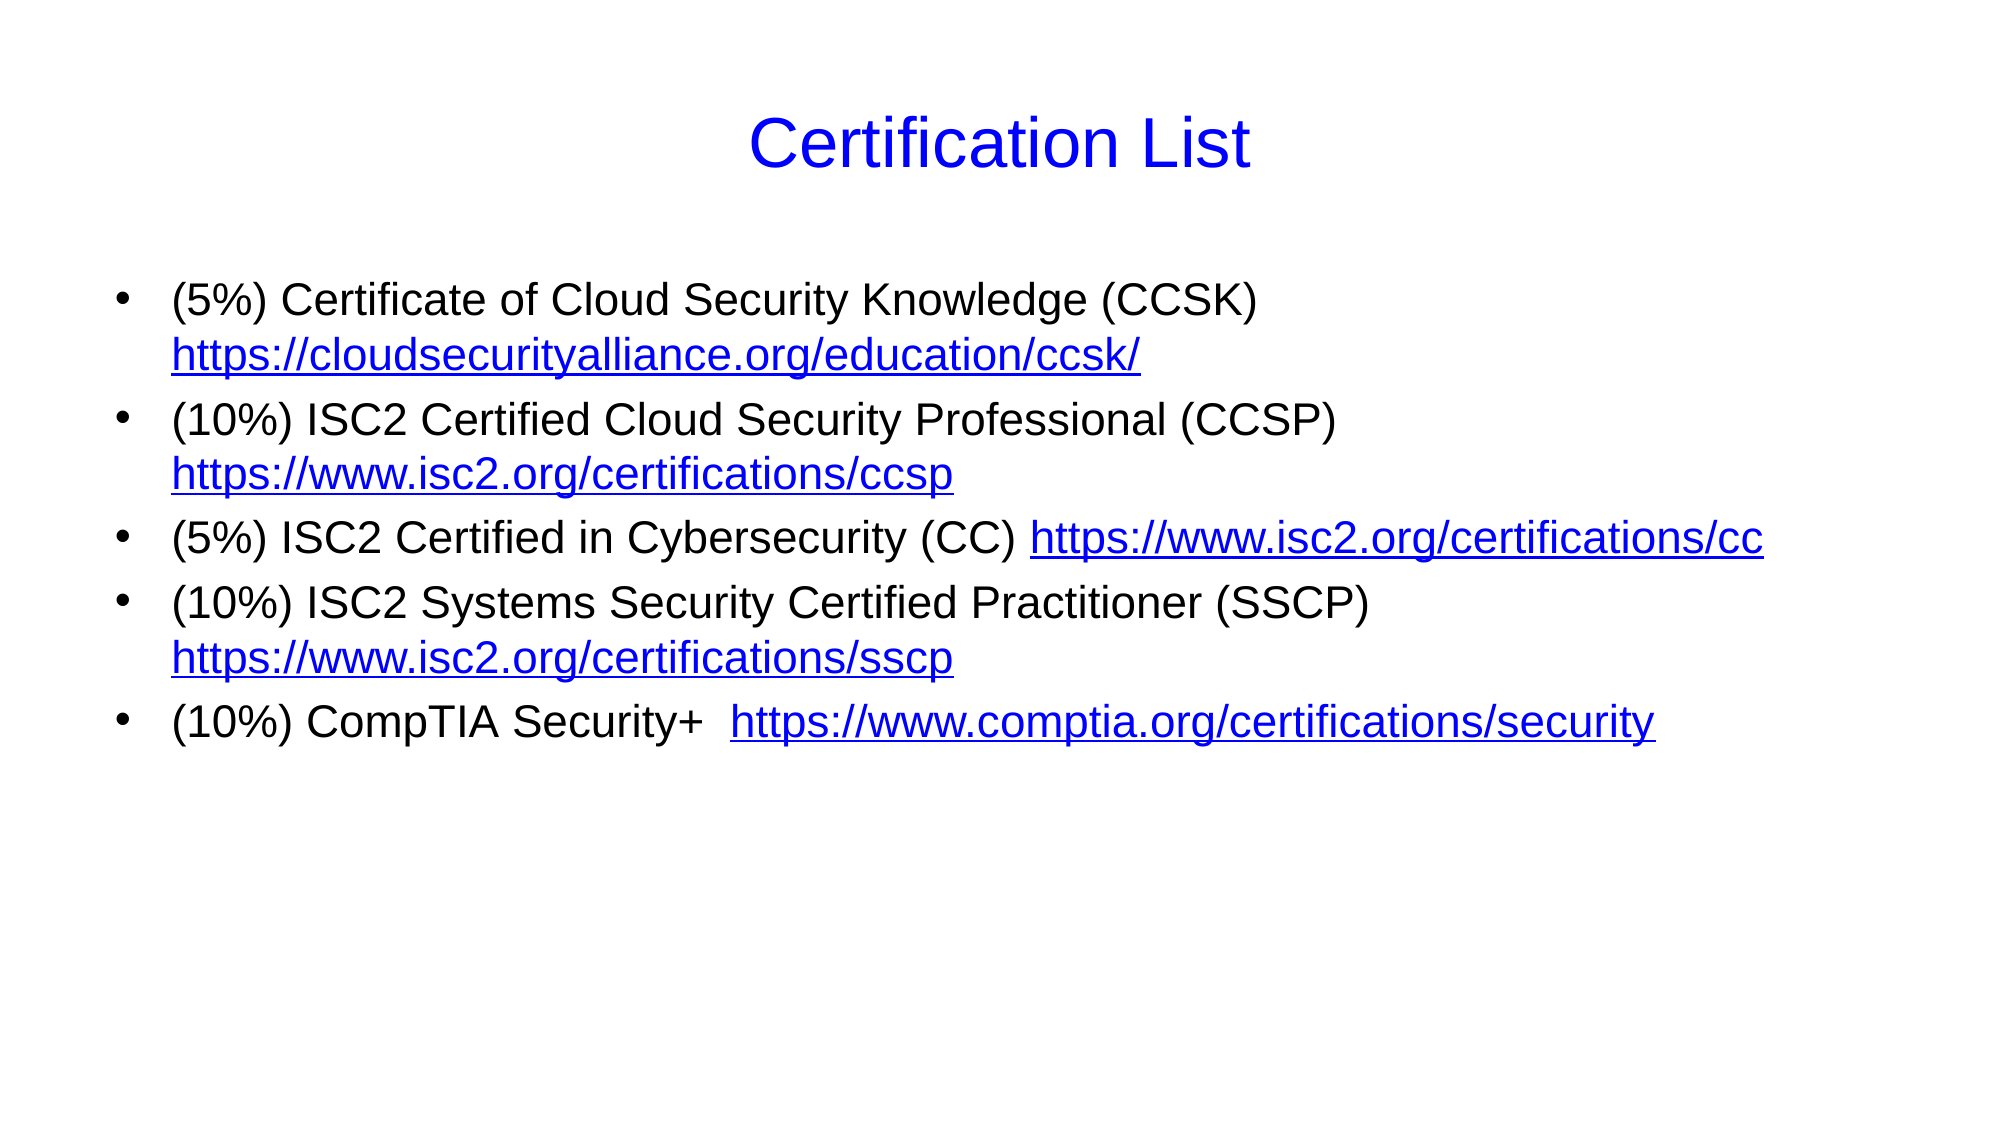

# Certification List
(5%) Certificate of Cloud Security Knowledge (CCSK) https://cloudsecurityalliance.org/education/ccsk/
(10%) ISC2 Certified Cloud Security Professional (CCSP) https://www.isc2.org/certifications/ccsp
(5%) ISC2 Certified in Cybersecurity (CC) https://www.isc2.org/certifications/cc
(10%) ISC2 Systems Security Certified Practitioner (SSCP) https://www.isc2.org/certifications/sscp
(10%) CompTIA Security+  https://www.comptia.org/certifications/security